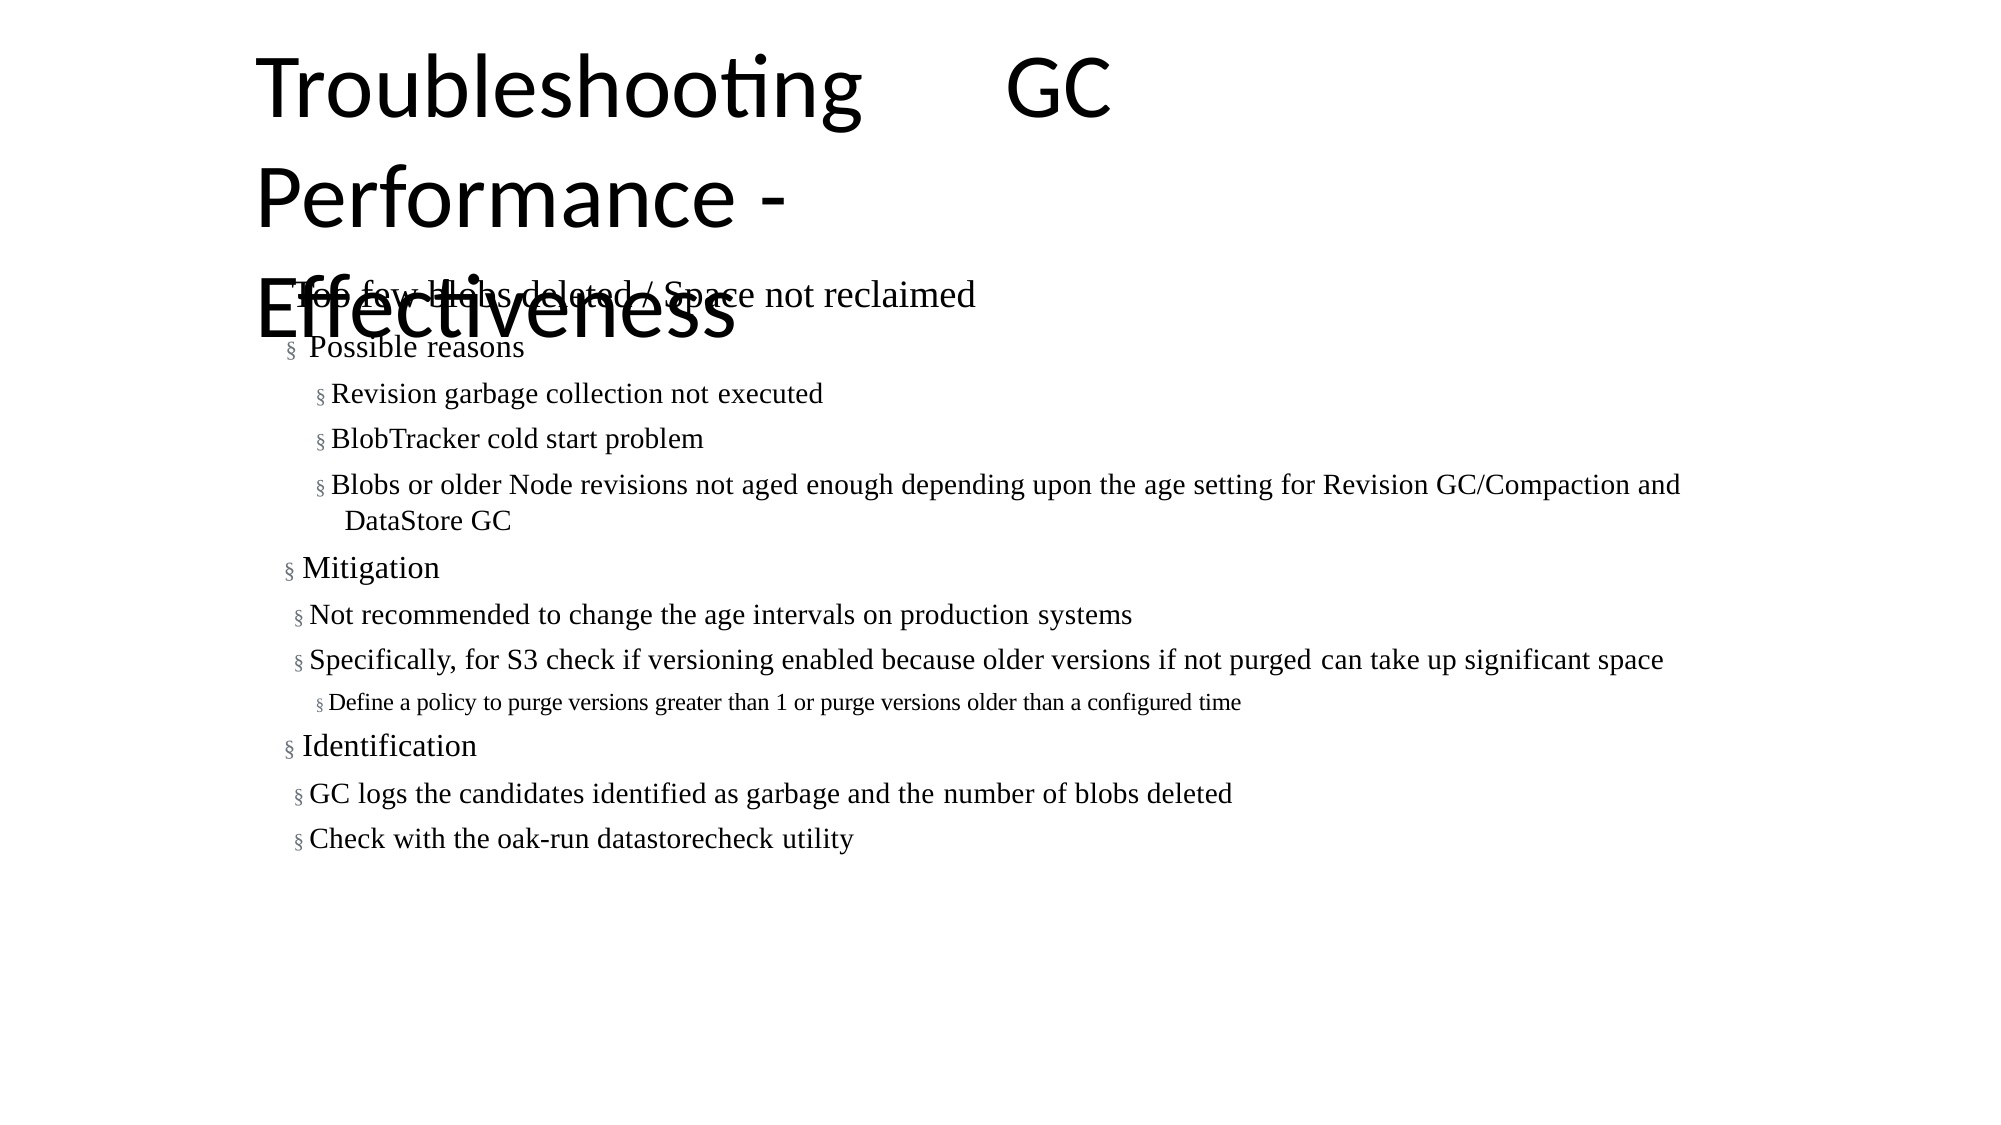

# Troubleshooting	GC Performance - Effectiveness
Too few blobs deleted / Space not reclaimed
§ Possible reasons
§ Revision garbage collection not executed
§ BlobTracker cold start problem
§ Blobs or older Node revisions not aged enough depending upon the age setting for Revision GC/Compaction and  DataStore GC
§ Mitigation
§ Not recommended to change the age intervals on production systems
§ Specifically, for S3 check if versioning enabled because older versions if not purged can take up significant space
§ Define a policy to purge versions greater than 1 or purge versions older than a configured time
§ Identification
§ GC logs the candidates identified as garbage and the number of blobs deleted
§ Check with the oak-run datastorecheck utility
' 2017 Adobe Systems Incorporated. All Rights Reserved. Adobe Confidential.
223
' 2017 Adobe Systems Incorporated. All Rights Reserved. Adobe Confidential.
' 2016 Adobe Systems Incorporated. All Rights Reserved. Adobe Confidential.